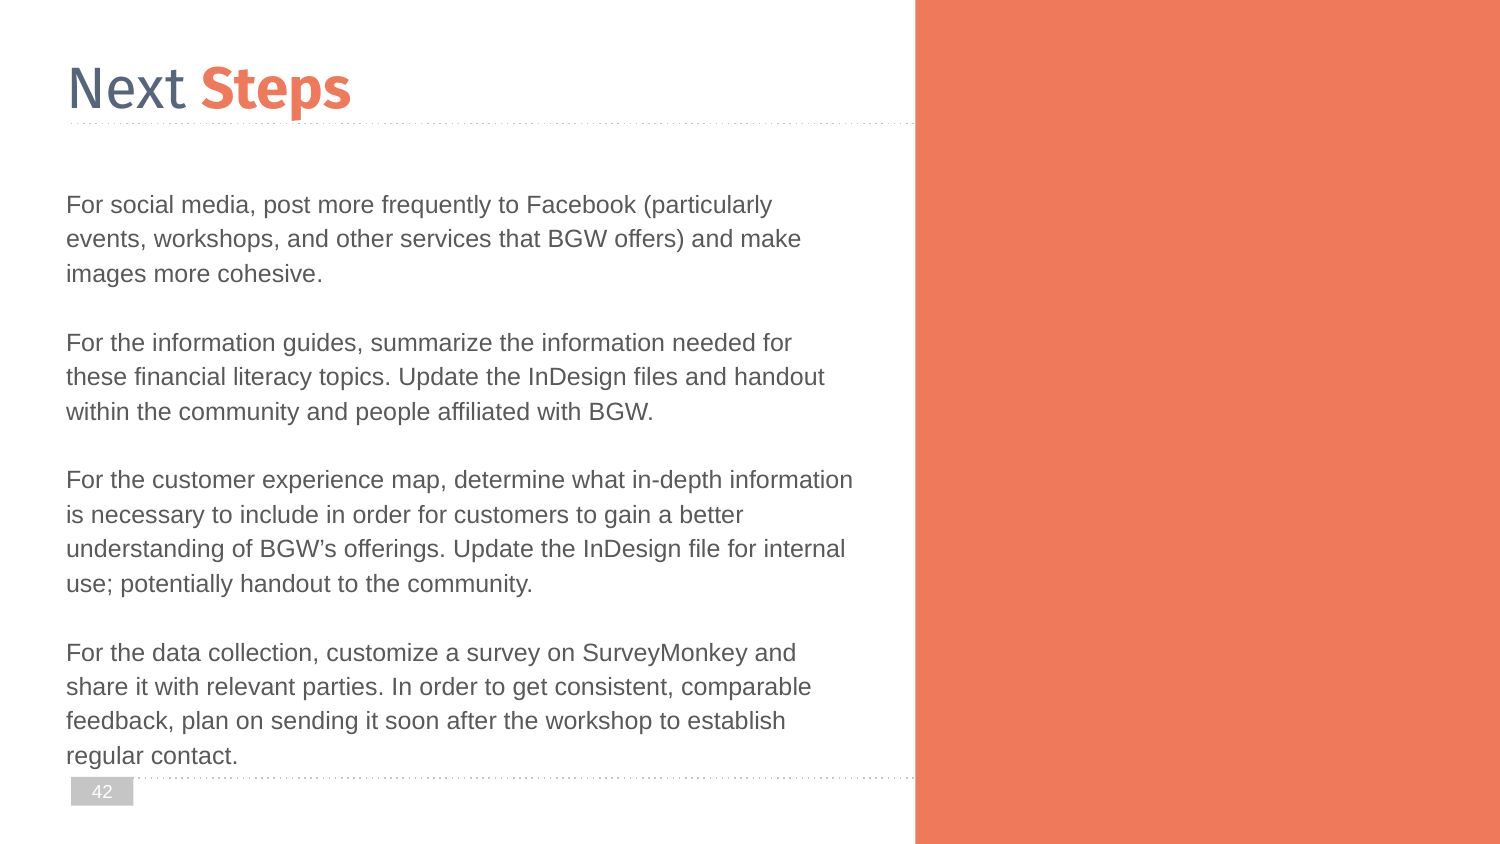

# Next Steps
For social media, post more frequently to Facebook (particularly events, workshops, and other services that BGW offers) and make images more cohesive.

For the information guides, summarize the information needed for these financial literacy topics. Update the InDesign files and handout within the community and people affiliated with BGW.

For the customer experience map, determine what in-depth information is necessary to include in order for customers to gain a better understanding of BGW’s offerings. Update the InDesign file for internal use; potentially handout to the community.

For the data collection, customize a survey on SurveyMonkey and share it with relevant parties. In order to get consistent, comparable feedback, plan on sending it soon after the workshop to establish regular contact.

42